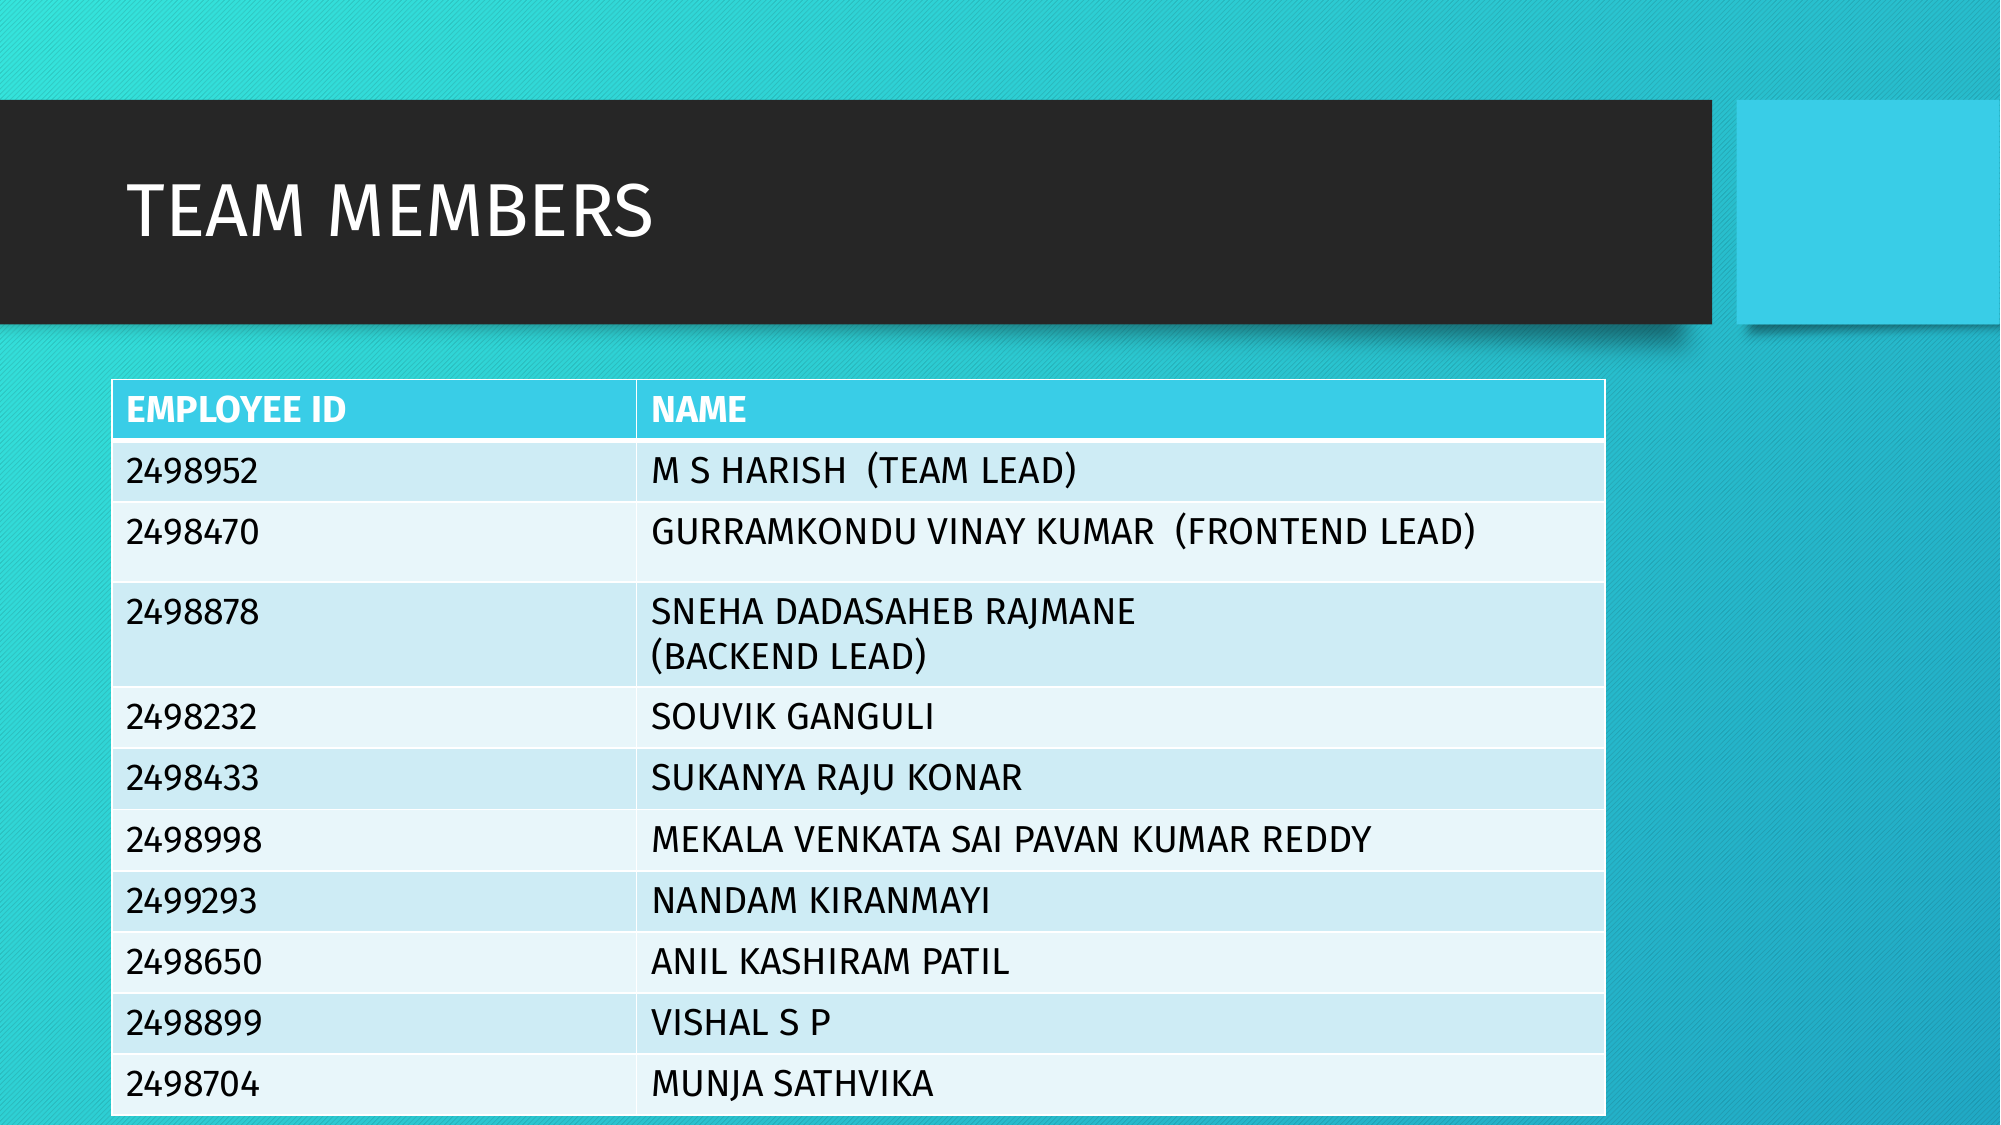

# TEAM MEMBERS
| EMPLOYEE ID | NAME |
| --- | --- |
| 2498952 | M S HARISH (TEAM LEAD) |
| 2498470 | GURRAMKONDU VINAY KUMAR (FRONTEND LEAD) |
| 2498878 | SNEHA DADASAHEB RAJMANE (BACKEND LEAD) |
| 2498232 | SOUVIK GANGULI |
| 2498433 | SUKANYA RAJU KONAR |
| 2498998 | MEKALA VENKATA SAI PAVAN KUMAR REDDY |
| 2499293 | NANDAM KIRANMAYI |
| 2498650 | ANIL KASHIRAM PATIL |
| 2498899 | VISHAL S P |
| 2498704 | MUNJA SATHVIKA |